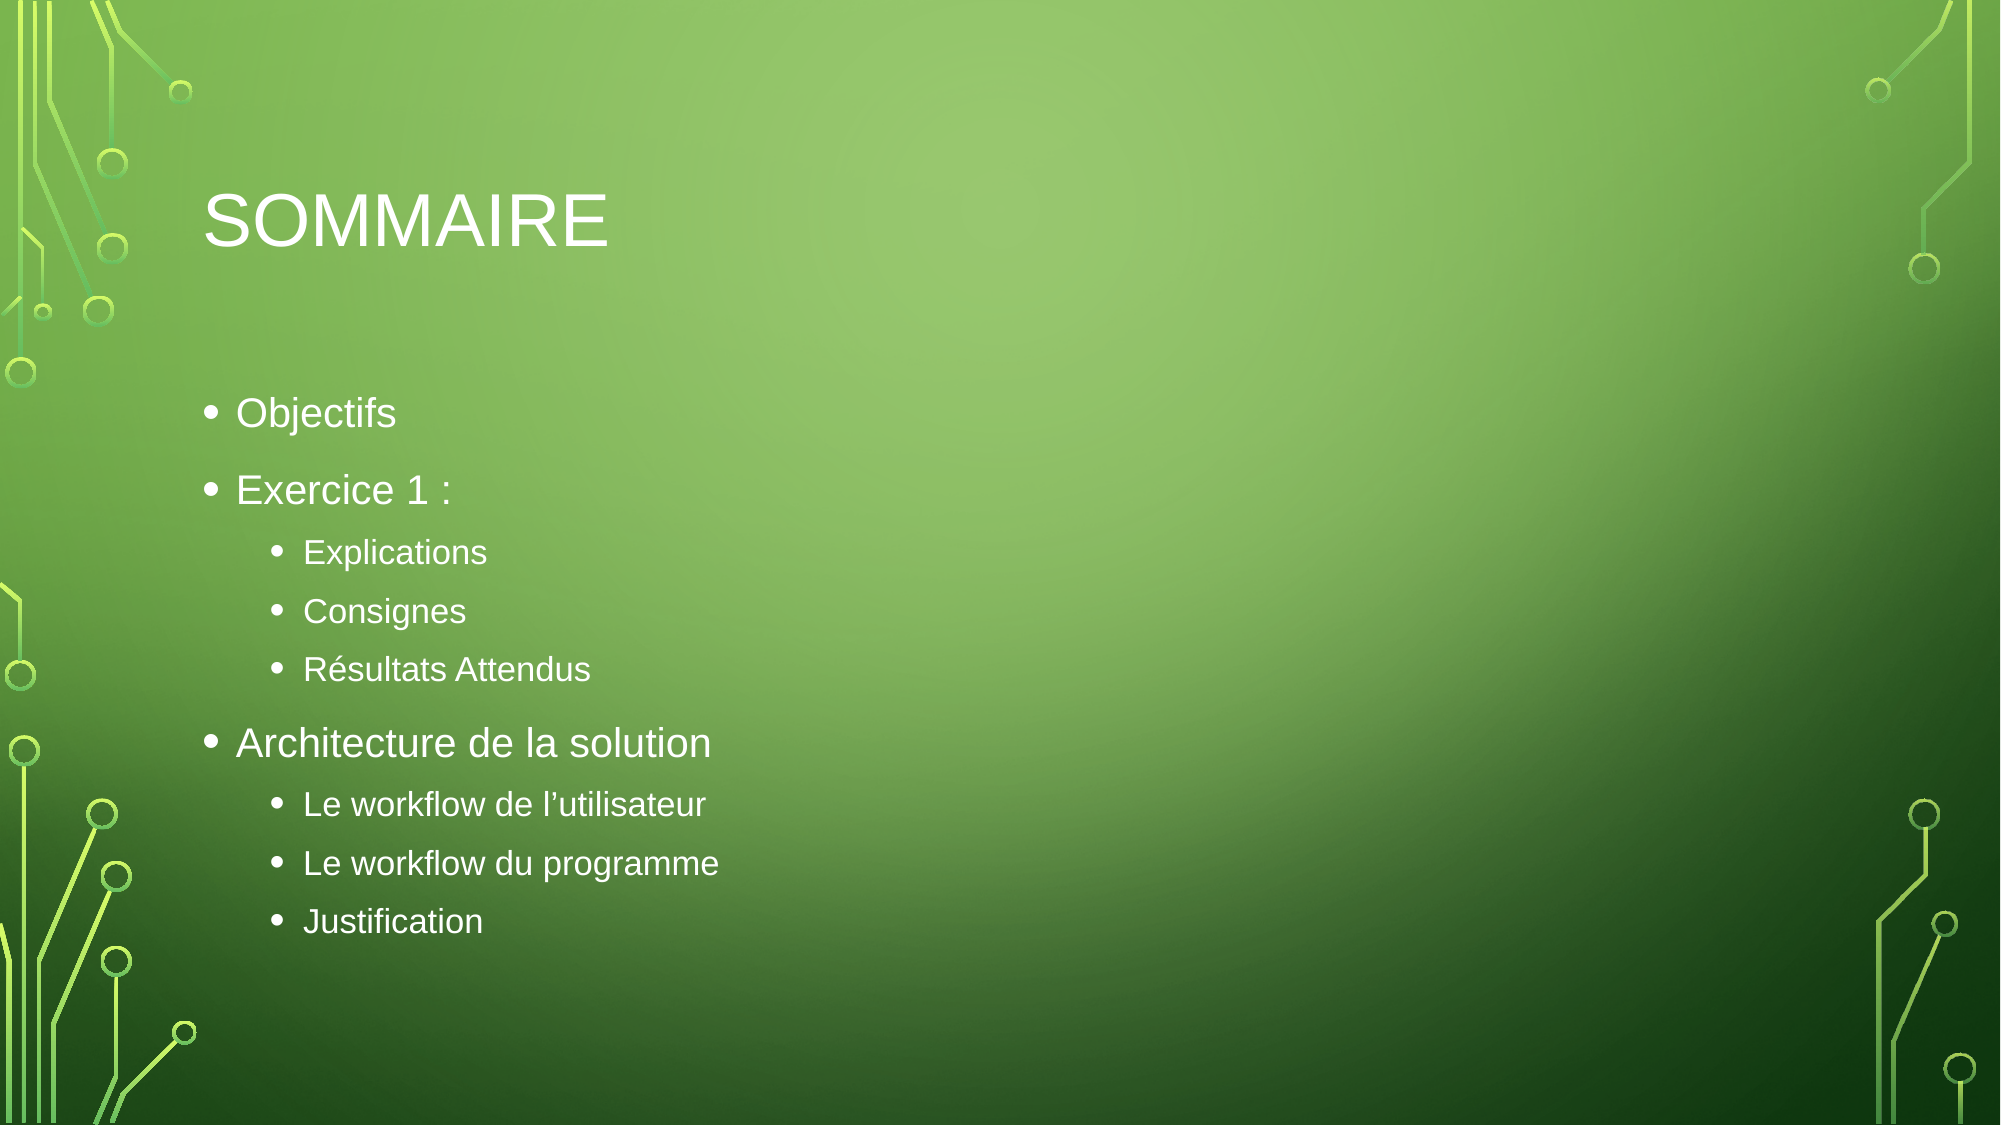

# Sommaire
Objectifs
Exercice 1 :
Explications
Consignes
Résultats Attendus
Architecture de la solution
Le workflow de l’utilisateur
Le workflow du programme
Justification